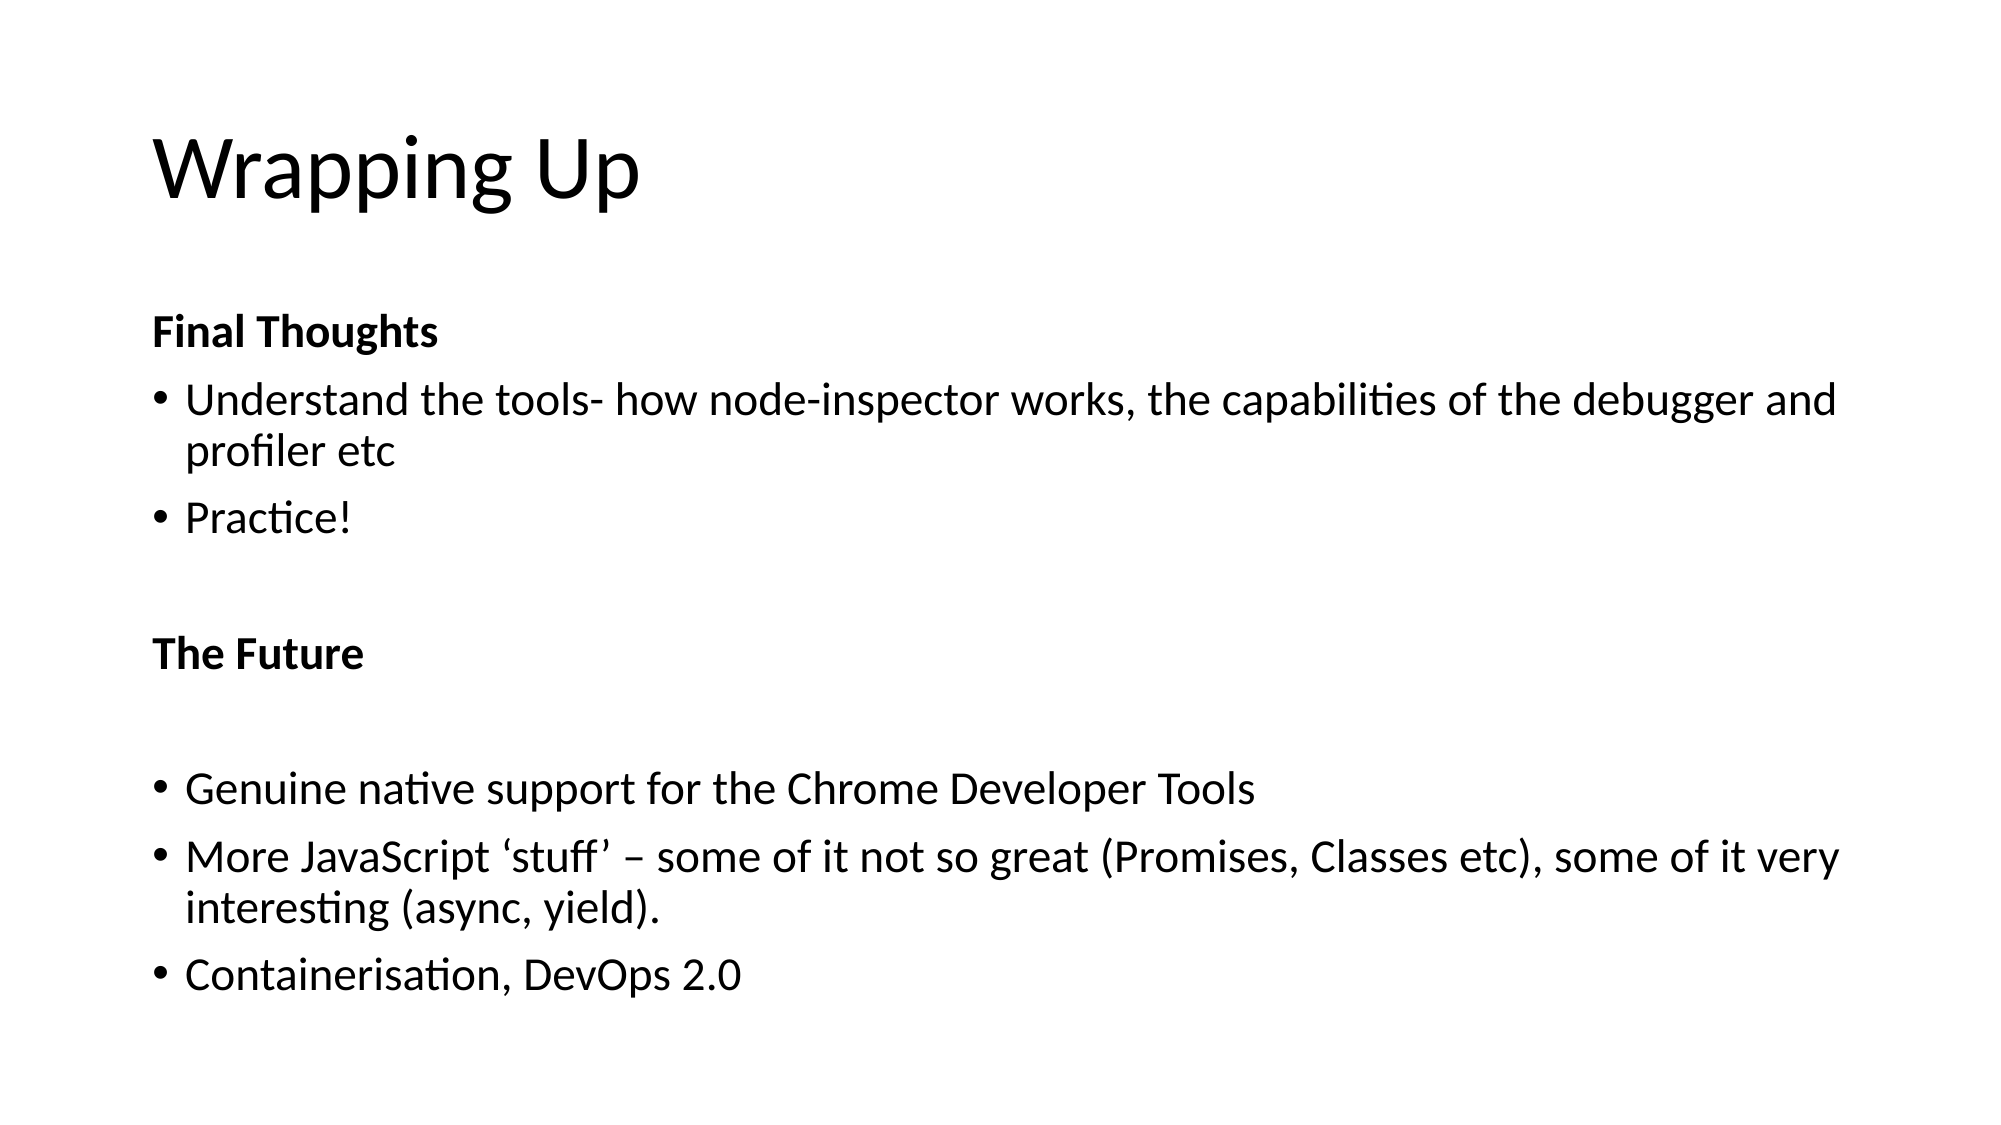

# Wrapping Up
Final Thoughts
Understand the tools- how node-inspector works, the capabilities of the debugger and profiler etc
Practice!

The Future

Genuine native support for the Chrome Developer Tools
More JavaScript ‘stuff’ – some of it not so great (Promises, Classes etc), some of it very interesting (async, yield).
Containerisation, DevOps 2.0